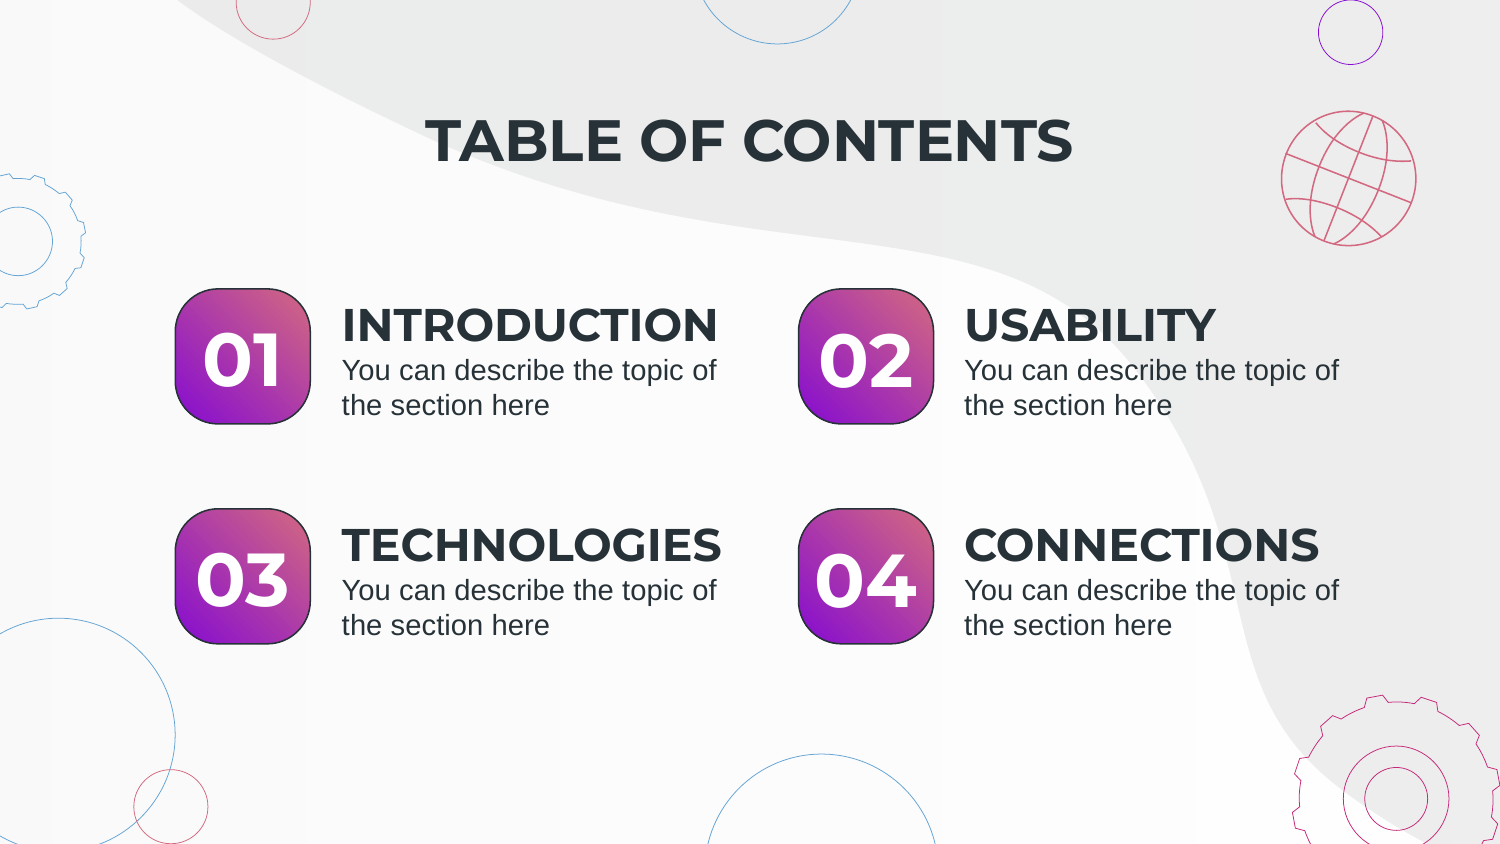

TABLE OF CONTENTS

# INTRODUCTION
USABILITY

01
02
You can describe the topic of the section here
You can describe the topic of the section here
TECHNOLOGIES
CONNECTIONS

03
04
You can describe the topic of the section here
You can describe the topic of the section here